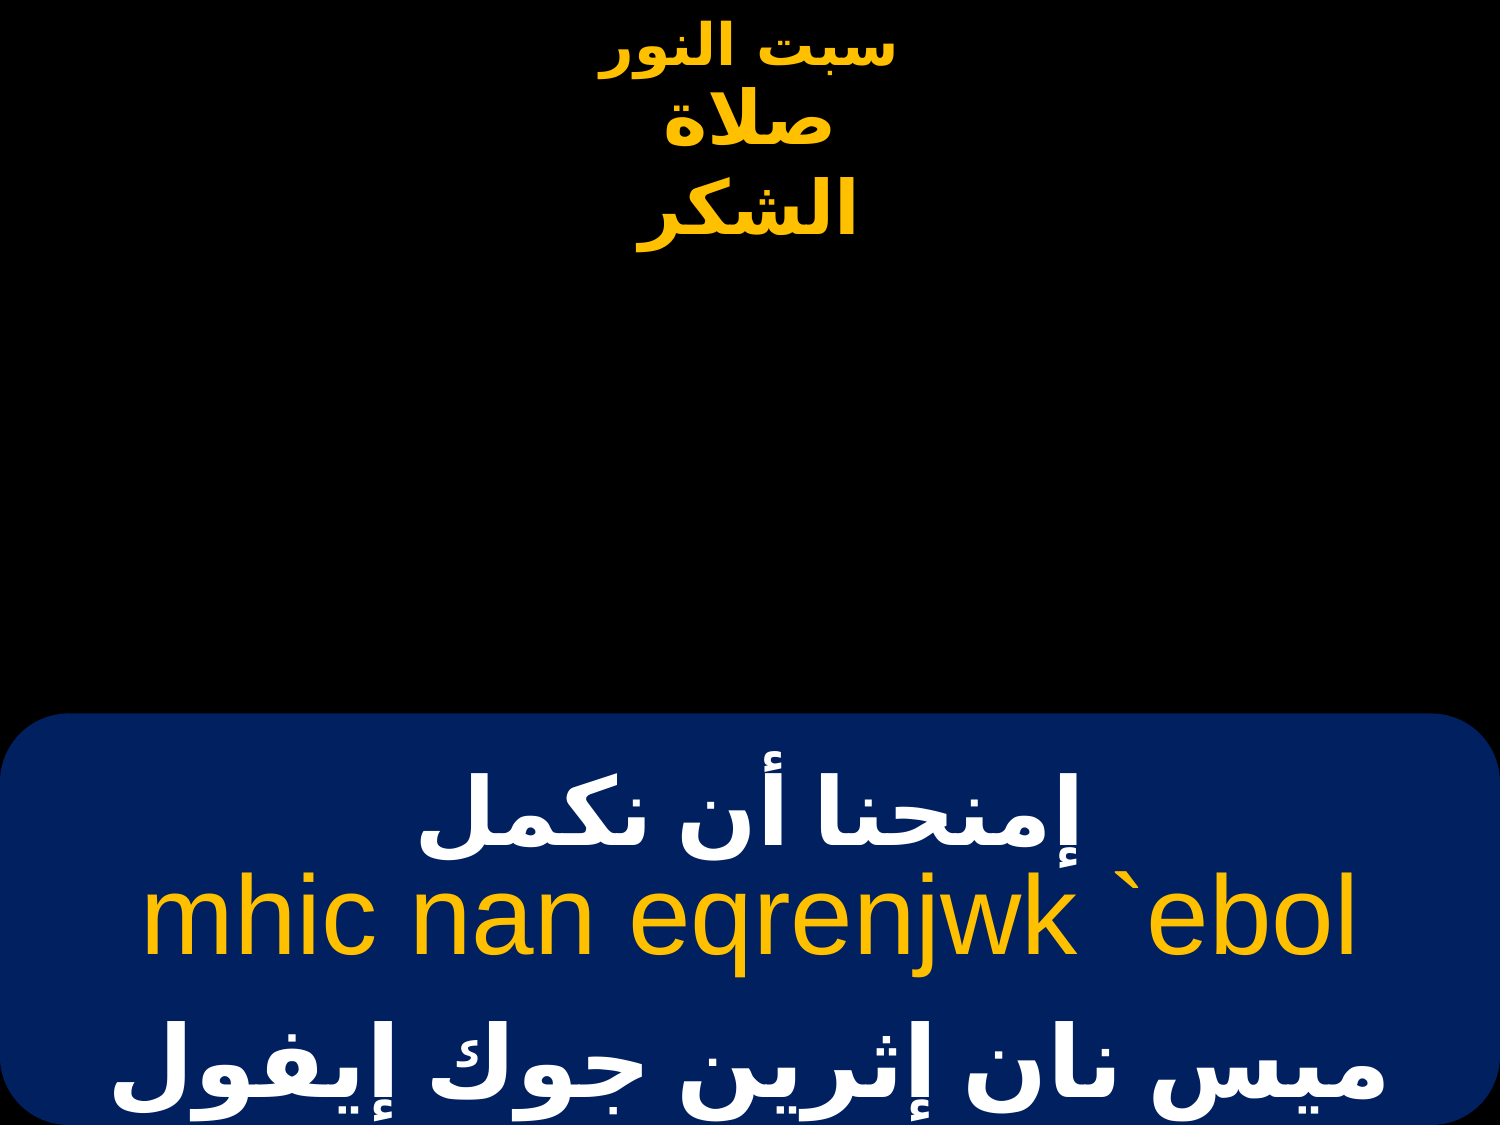

# إمنحنا أن نكمل
mhic nan eqrenjwk `ebol
ميس نان إثرين جوك إيفول